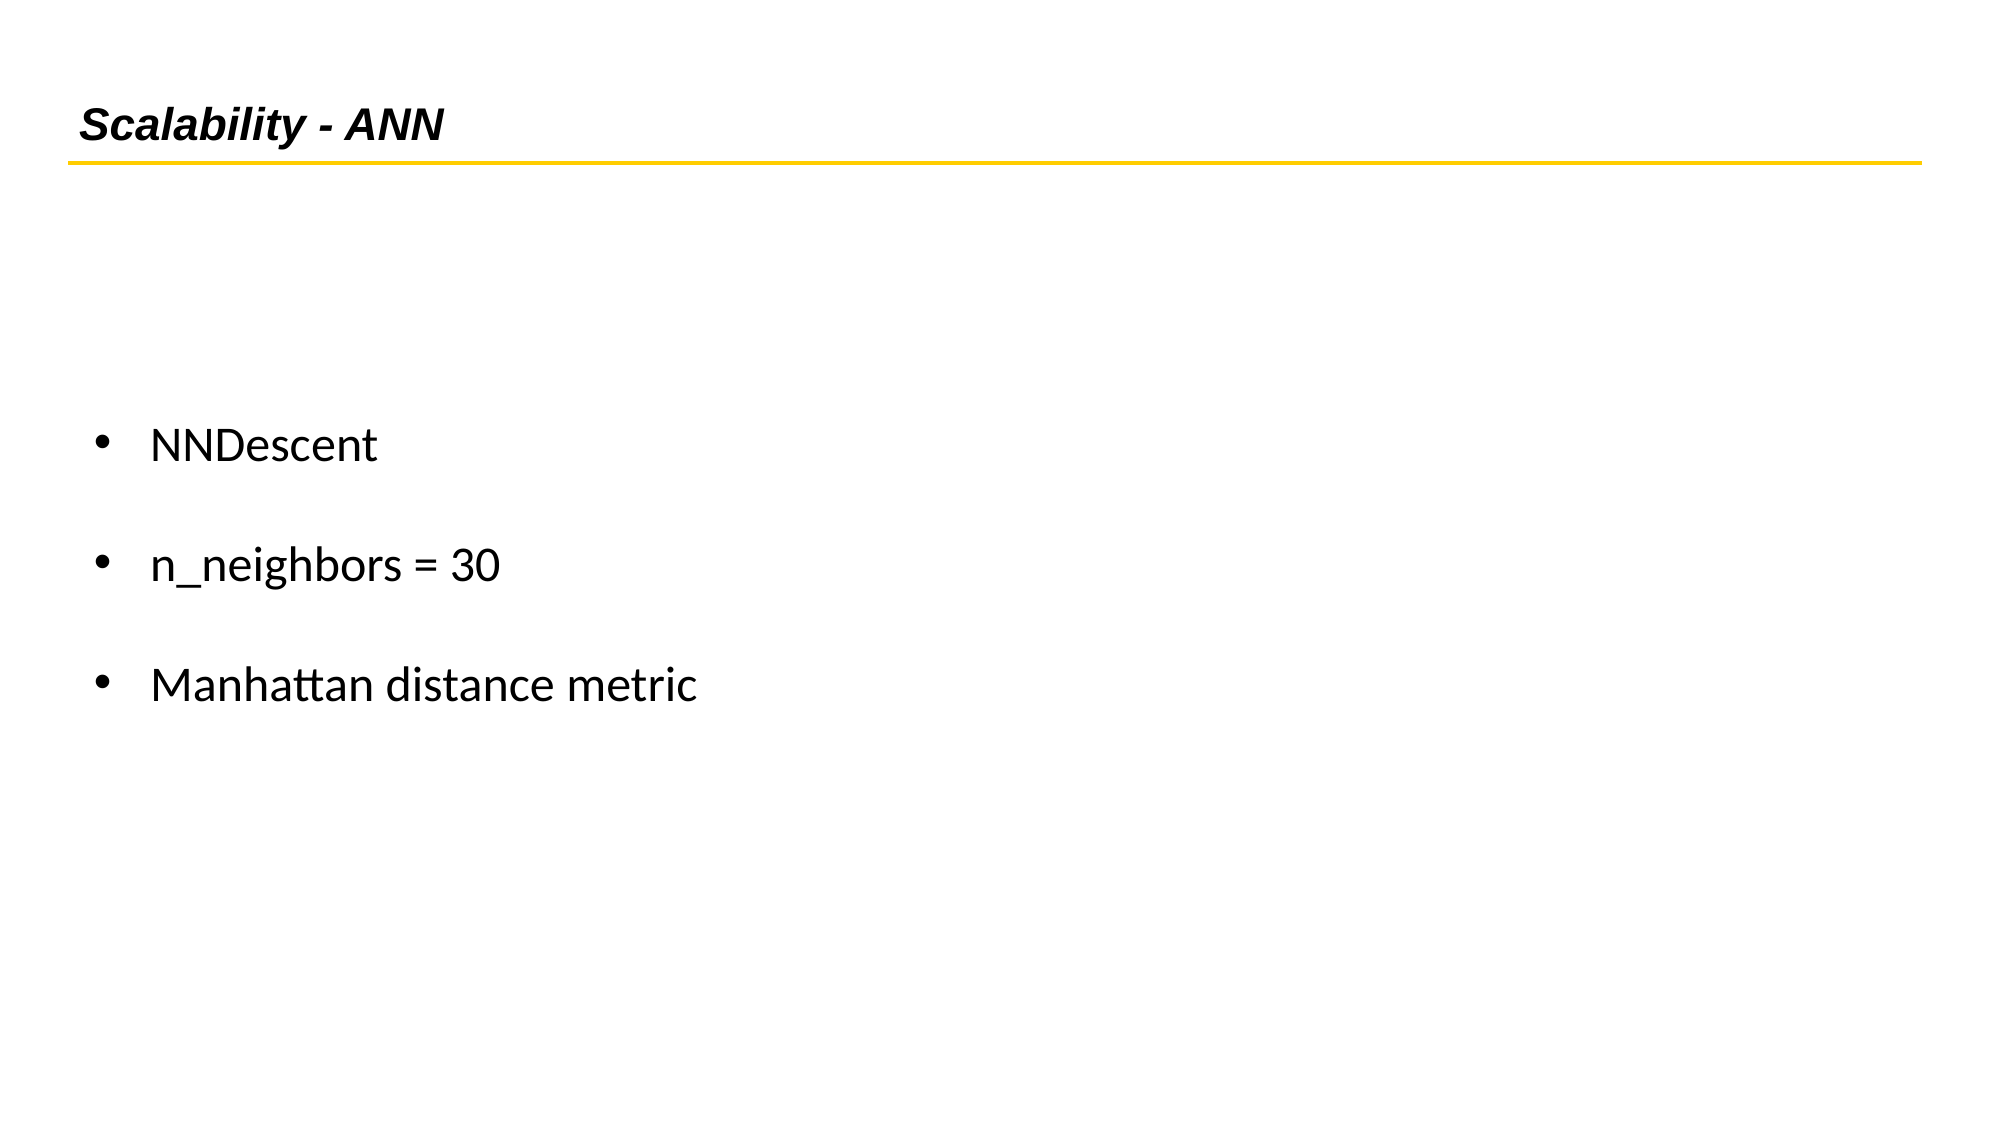

# Scalability - ANN
NNDescent

n_neighbors = 30

Manhattan distance metric